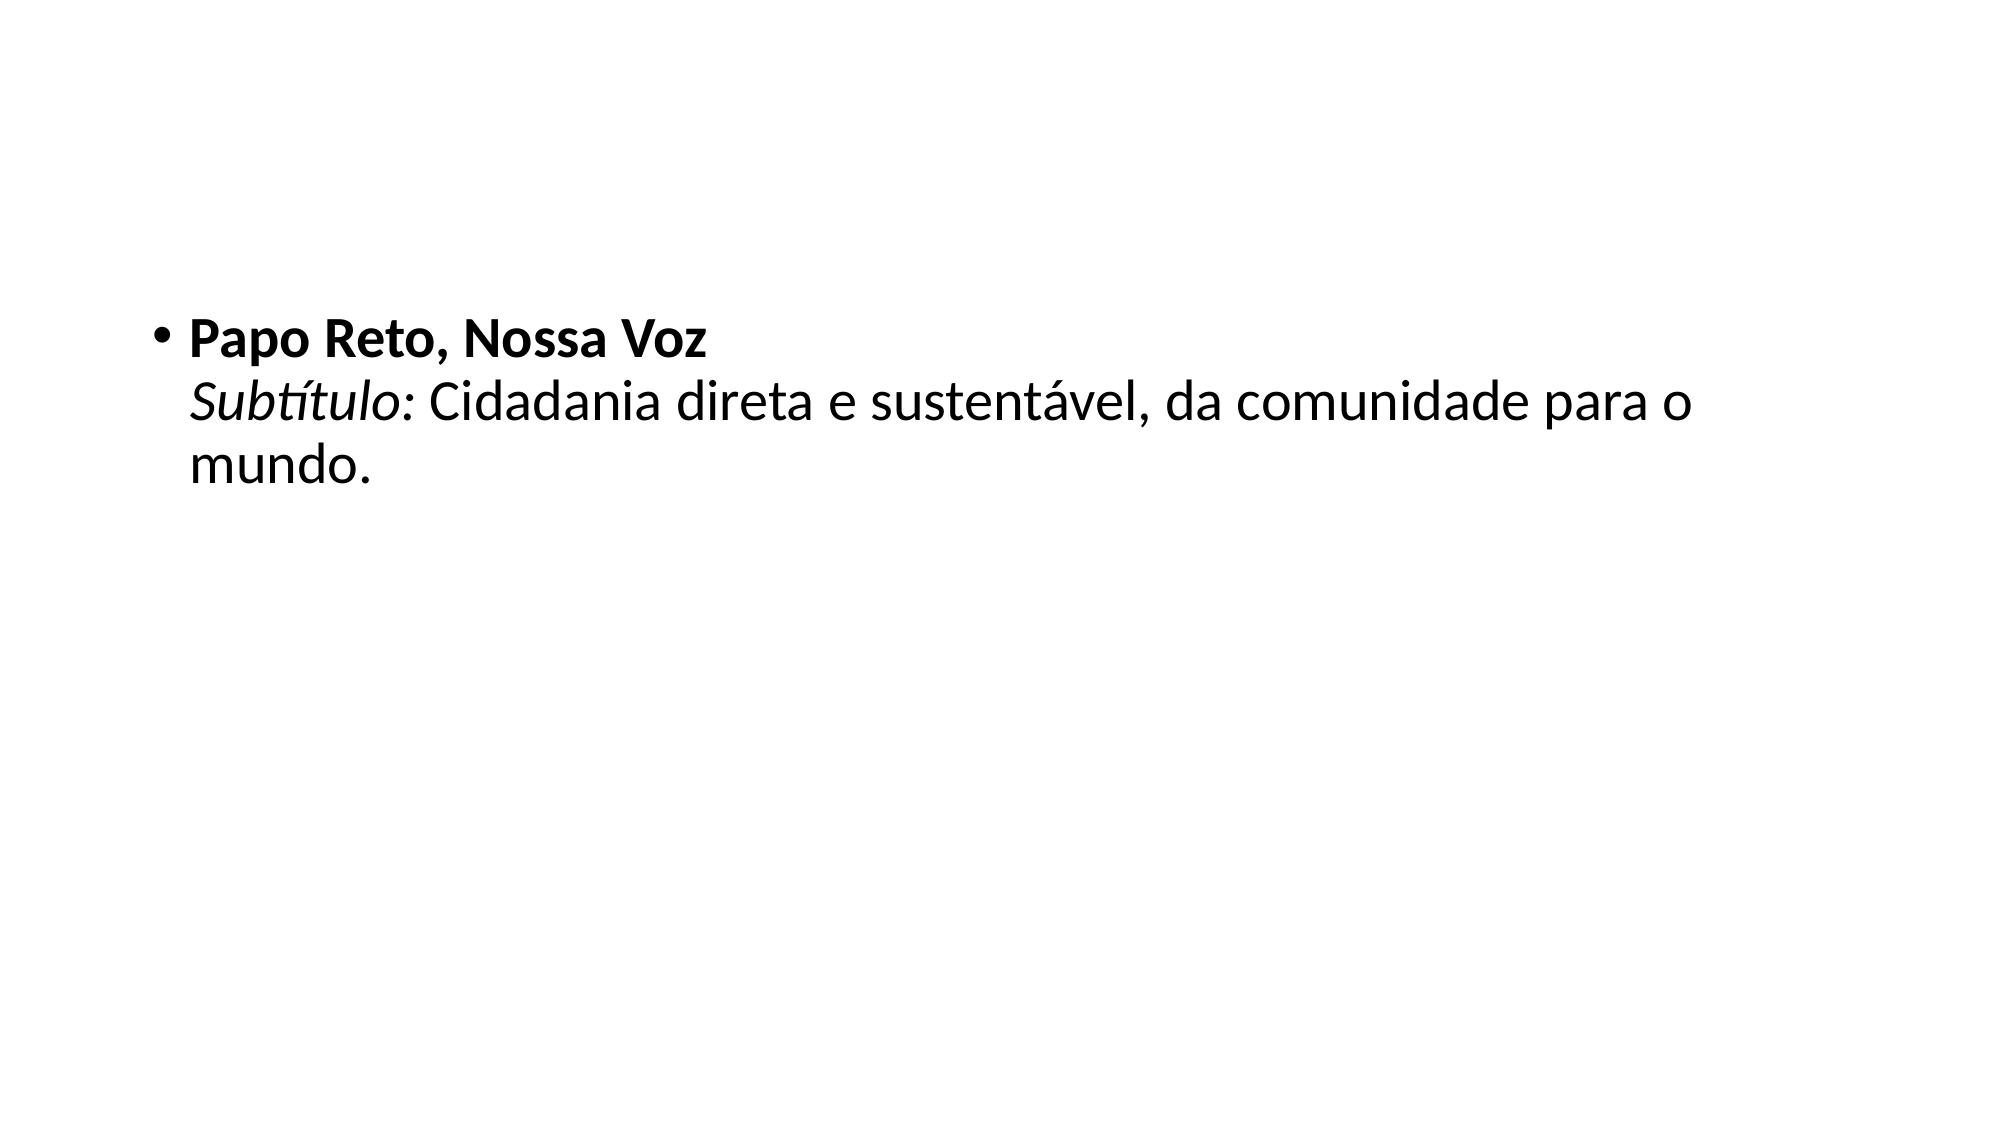

#
Papo Reto, Nossa Voz
Subtítulo: Cidadania direta e sustentável, da comunidade para o mundo.